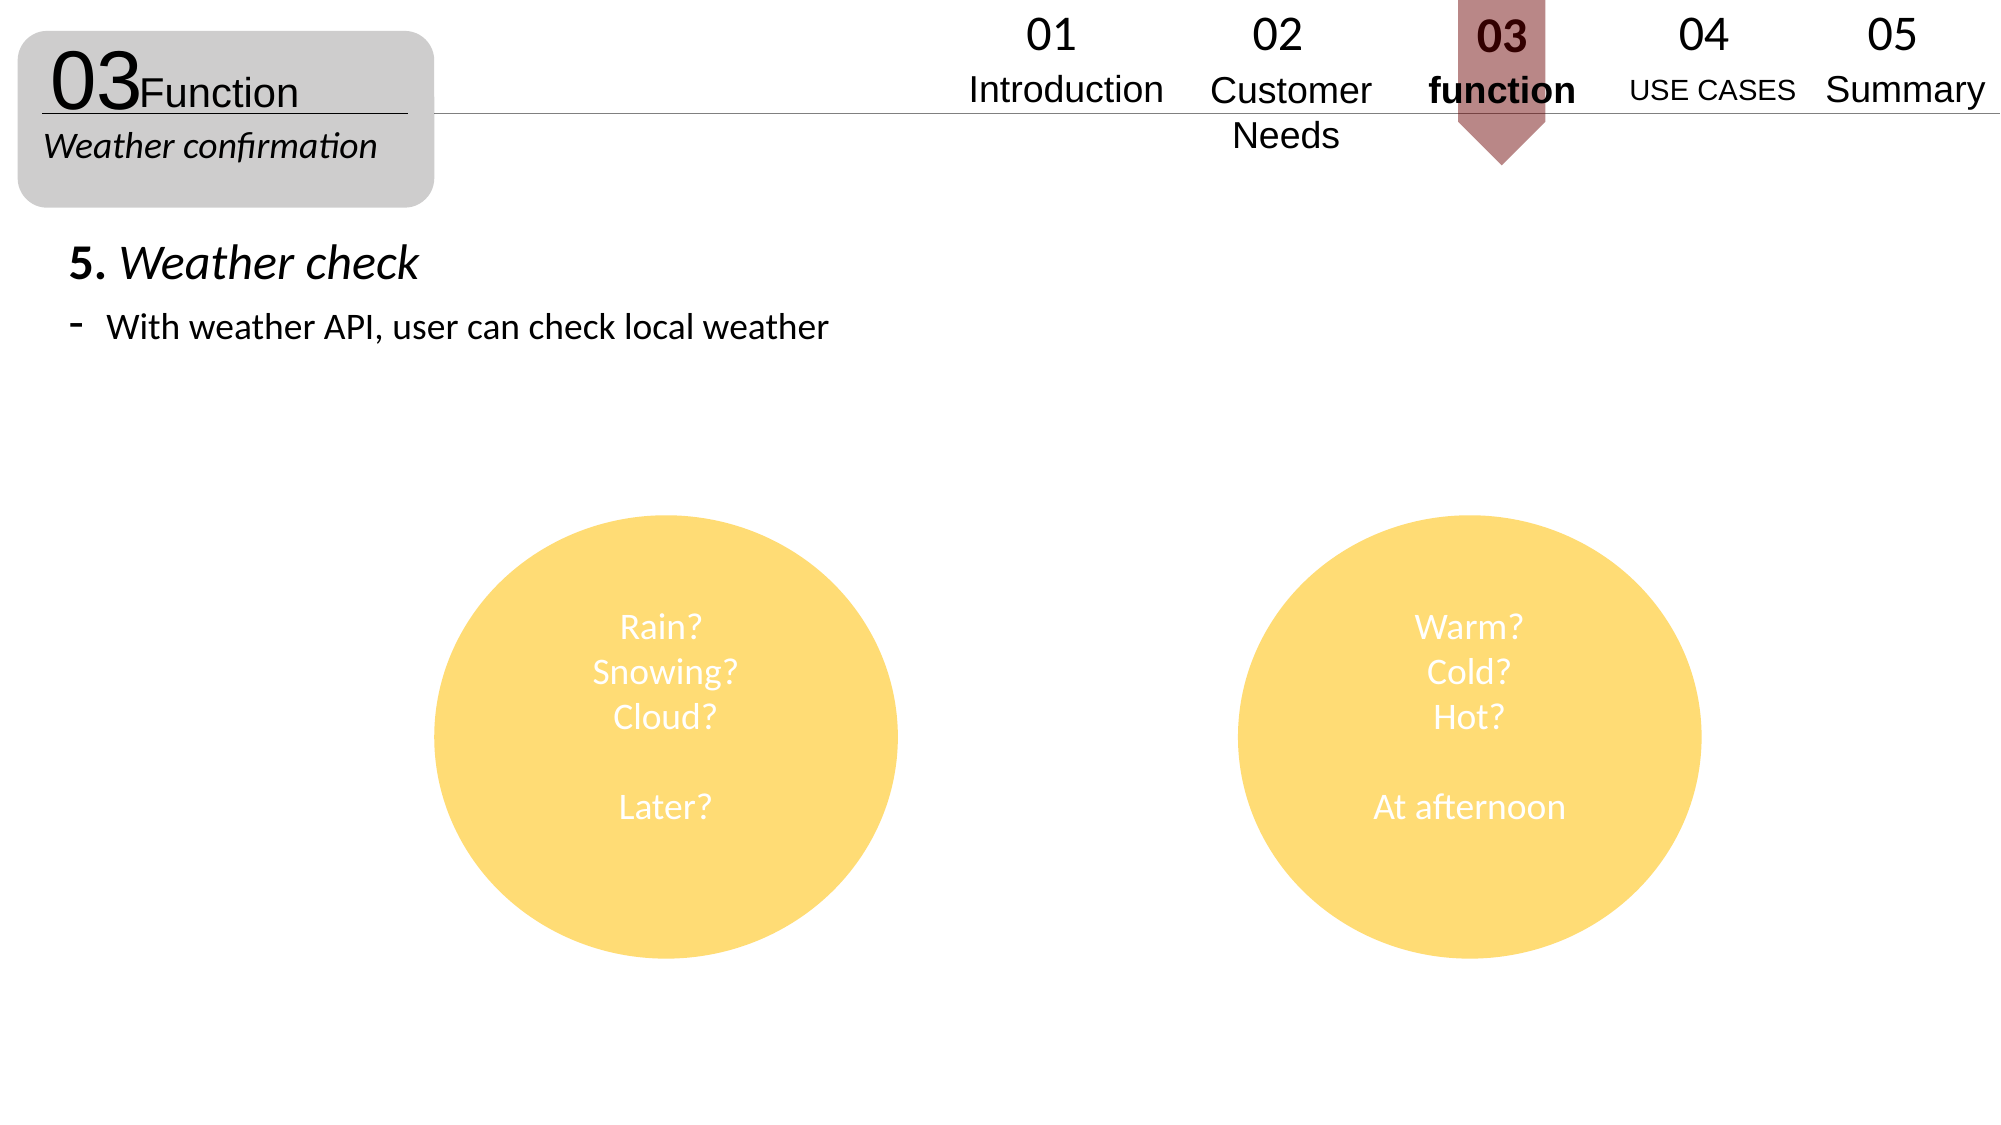

01
04
05
02
03
03

 Introduction
Summary
Function
 Customer Needs
function
USE CASES

Weather confirmation
5. Weather check
-  With weather API, user can check local weather

Rain?
Snowing?
Cloud?

Later?

Warm?
Cold?
Hot?

At afternoon